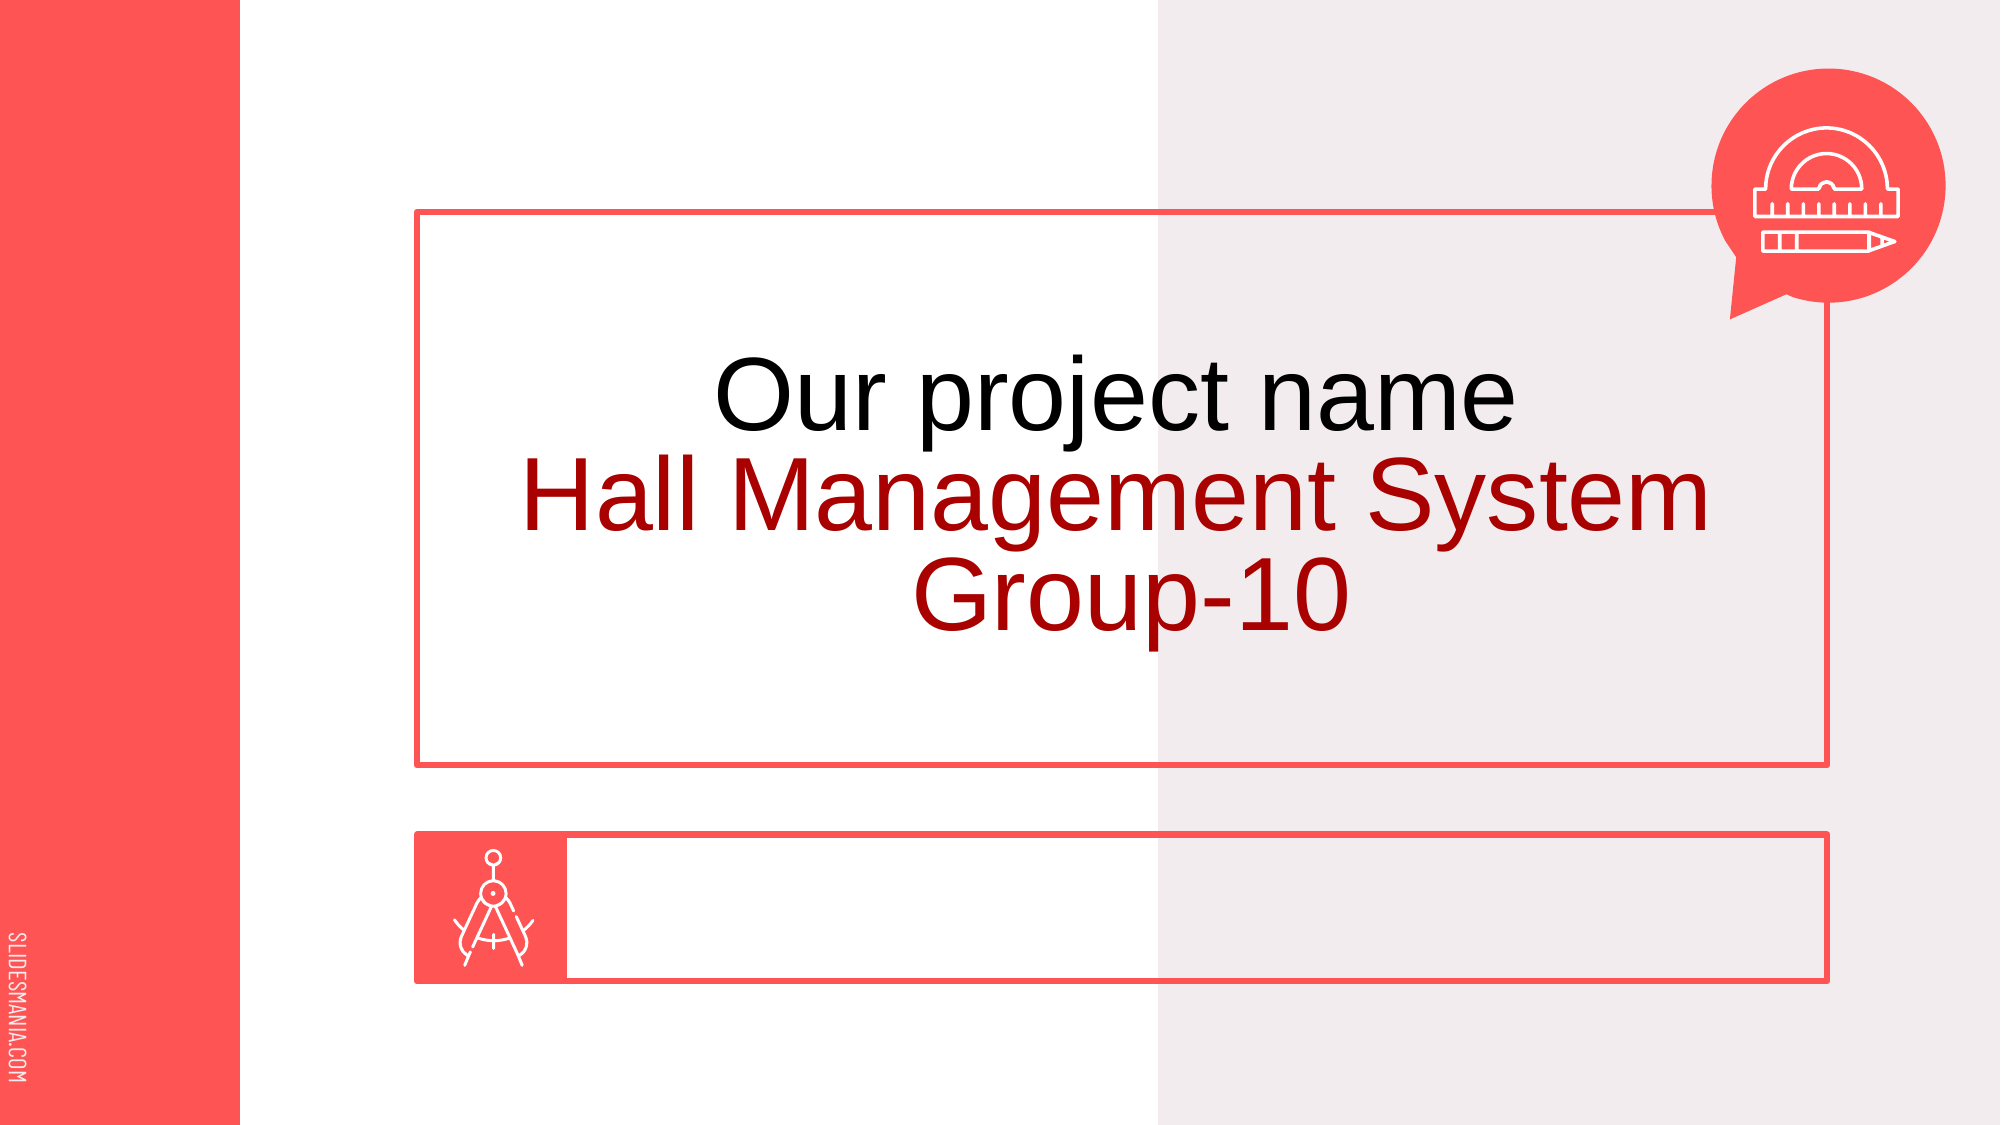

# Our project name Hall Management System Group-10